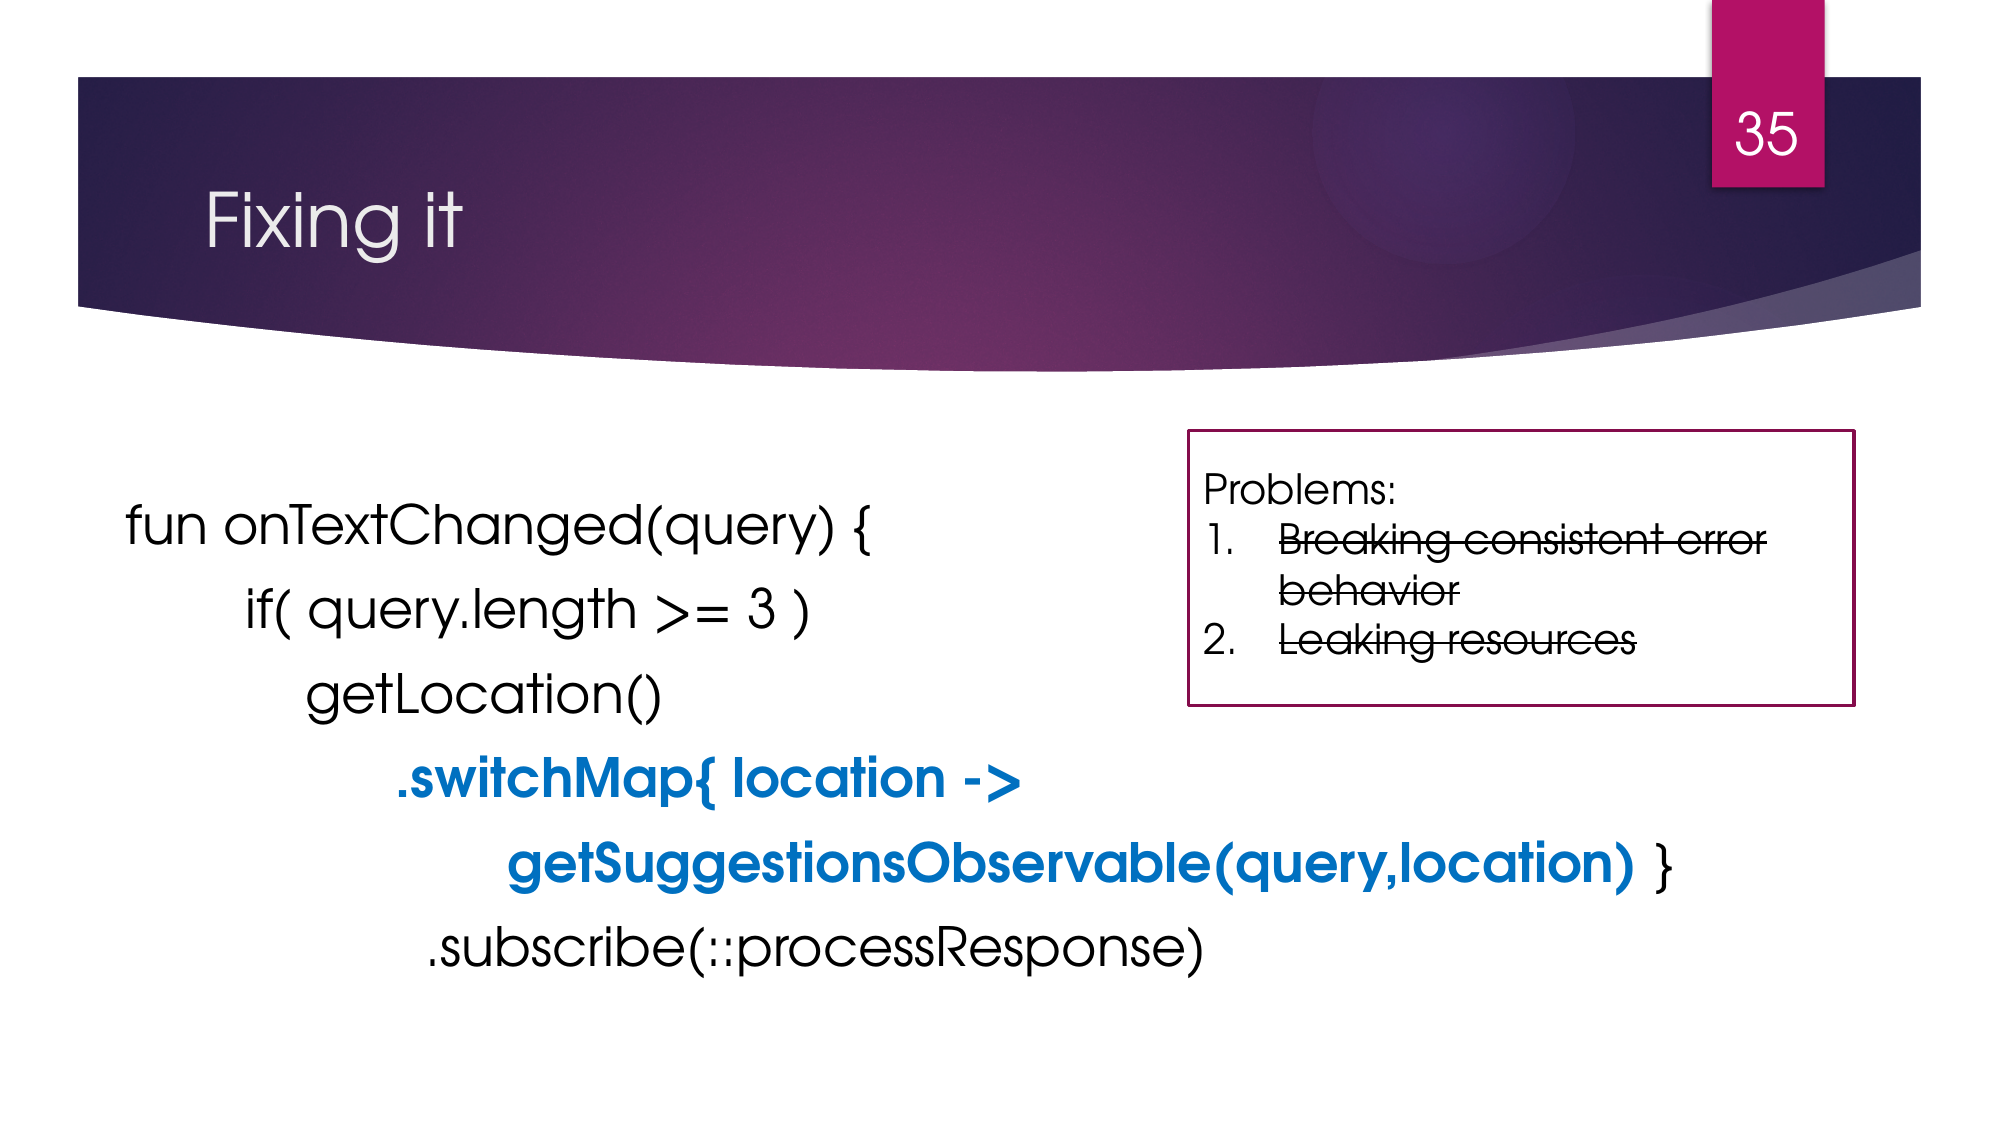

35
# Fixing it

Problems:
Breaking consistent error behavior
Leaking resources
      fun onTextChanged(query) {
	    if( query.length >= 3 )
                  getLocation()
                        .switchMap{ location ->
                               getSuggestionsObservable(query,location) }
	                .subscribe(::processResponse)